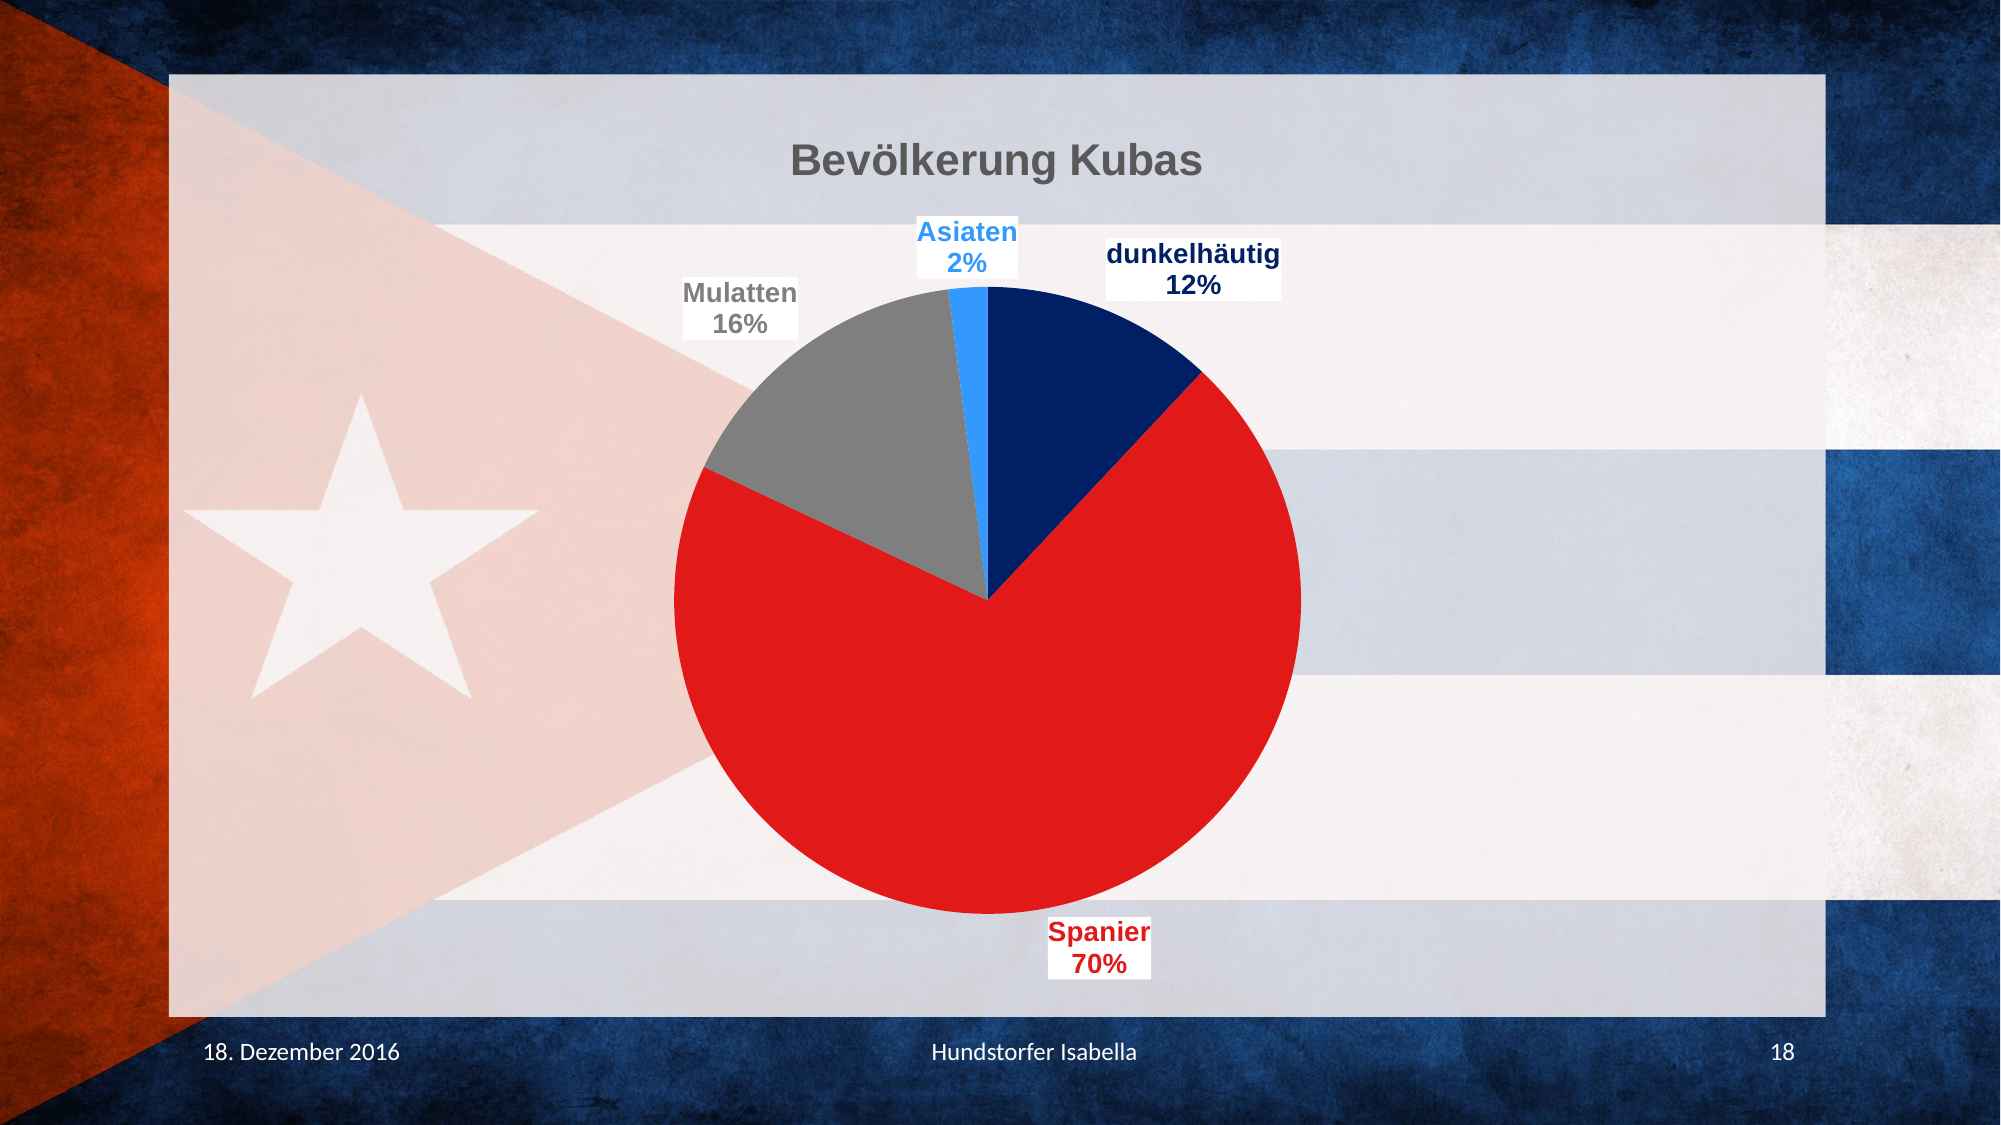

### Chart:

| Category | Bevölkerung Kubas |
|---|---|
| dunkelhäutig | 12.0 |
| Spanier | 70.0 |
| Mulatten | 16.0 |
| Asiaten | 2.0 |
18. Dezember 2016
Hundstorfer Isabella
18